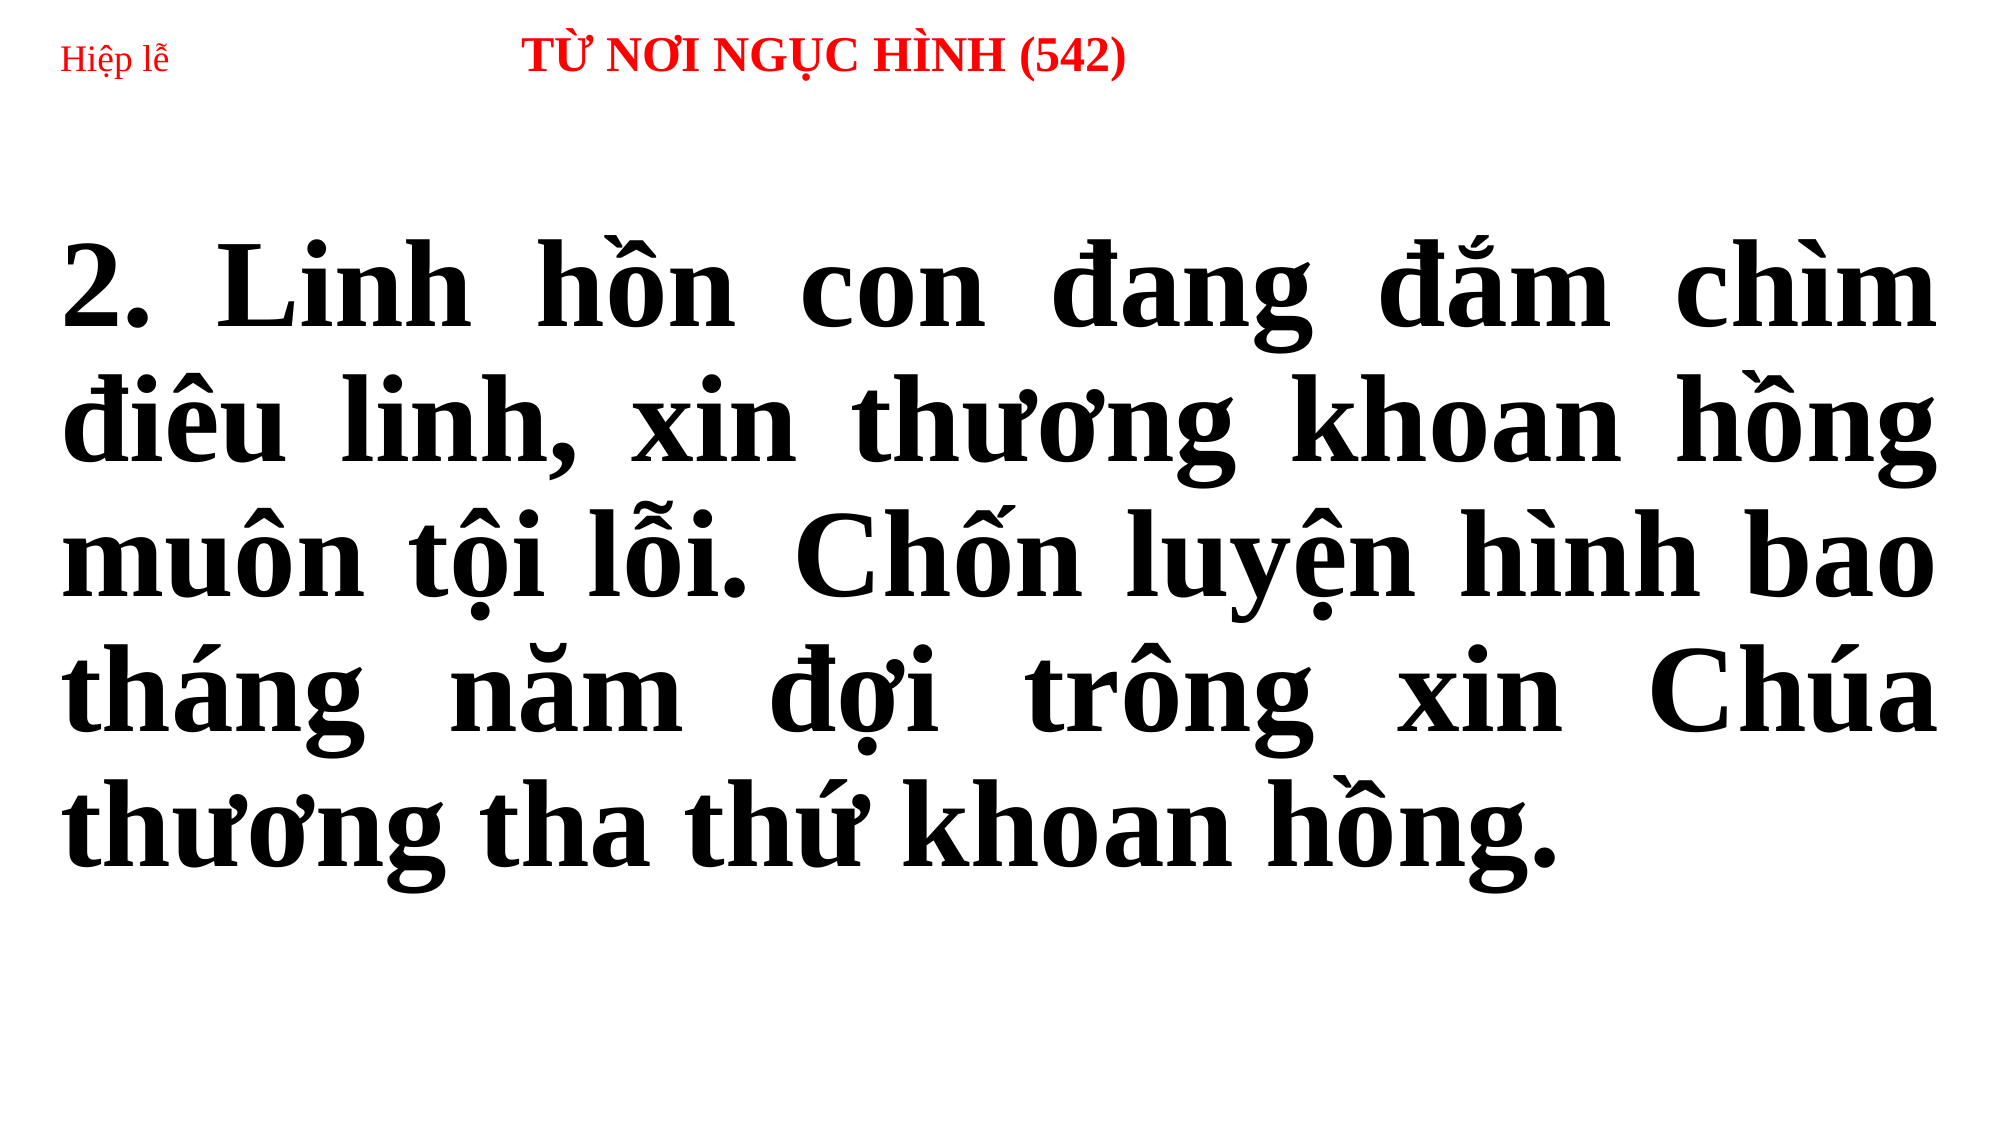

# Hiệp lễ                                     TỪ NƠI NGỤC HÌNH (542)
2. Linh hồn con đang đắm chìm điêu linh, xin thương khoan hồng muôn tội lỗi. Chốn luyện hình bao tháng năm đợi trông xin Chúa thương tha thứ khoan hồng.